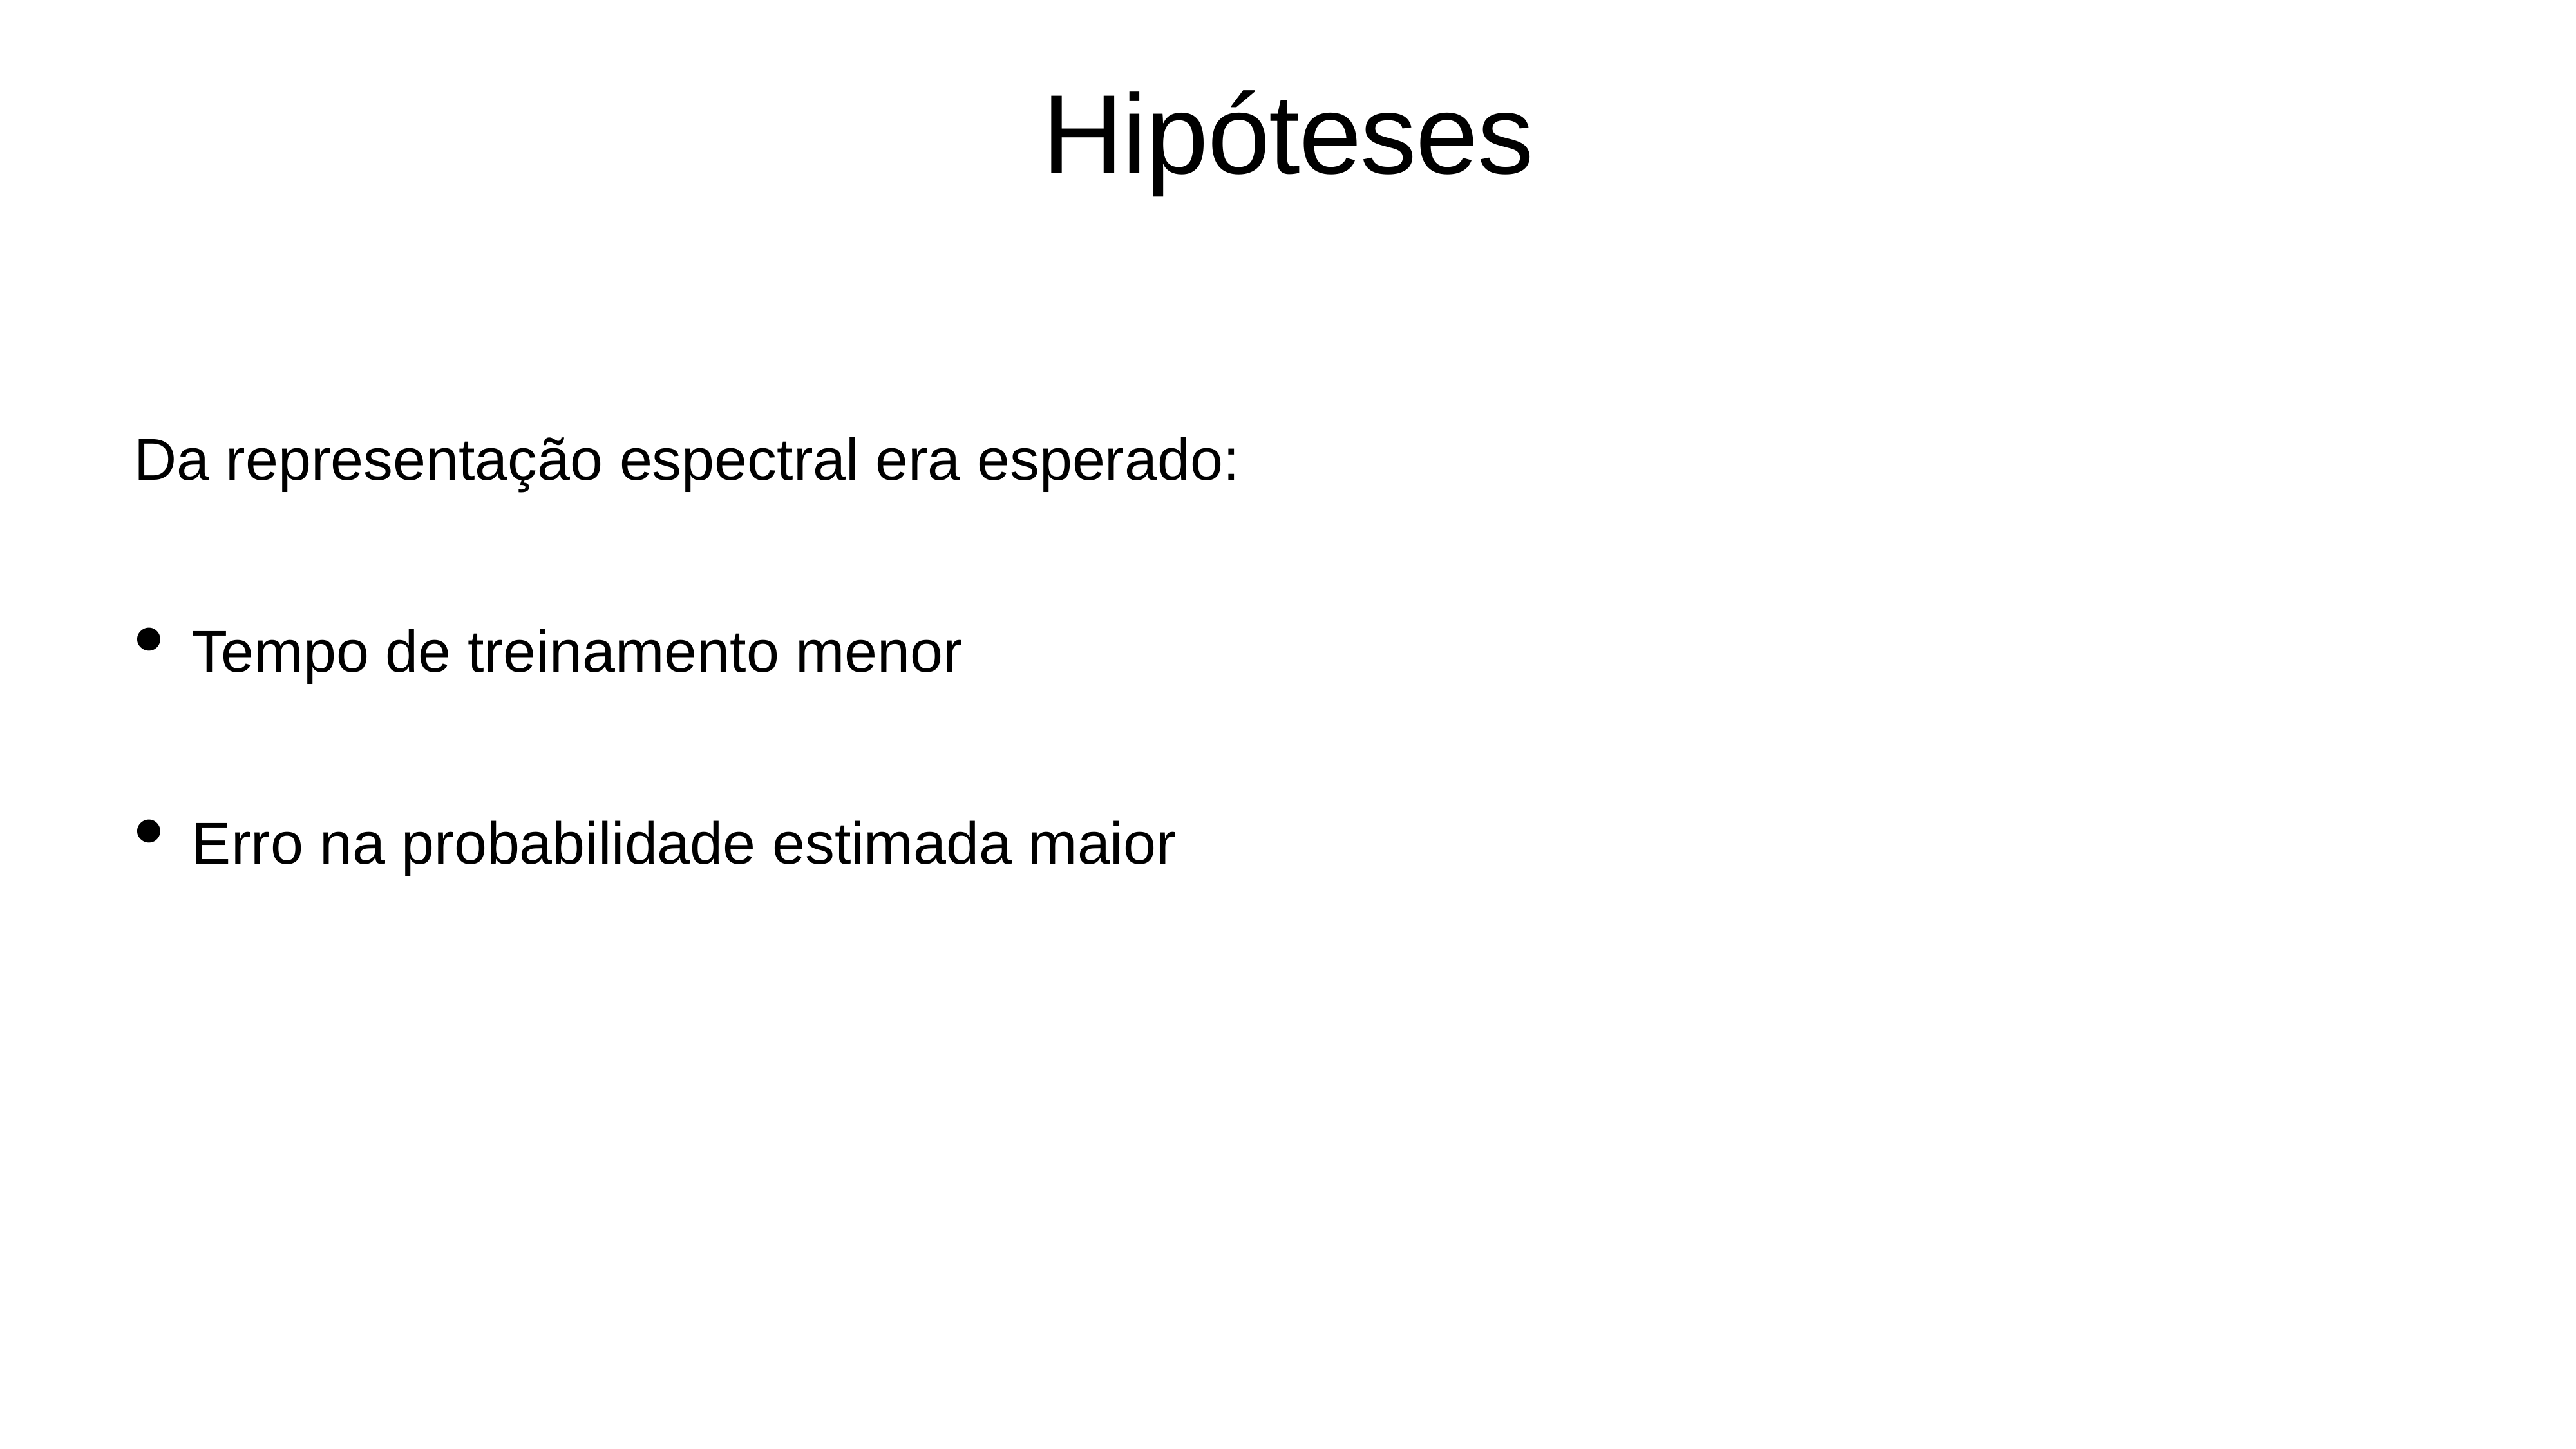

# Hipóteses
Da representação espectral era esperado:

Tempo de treinamento menor

Erro na probabilidade estimada maior